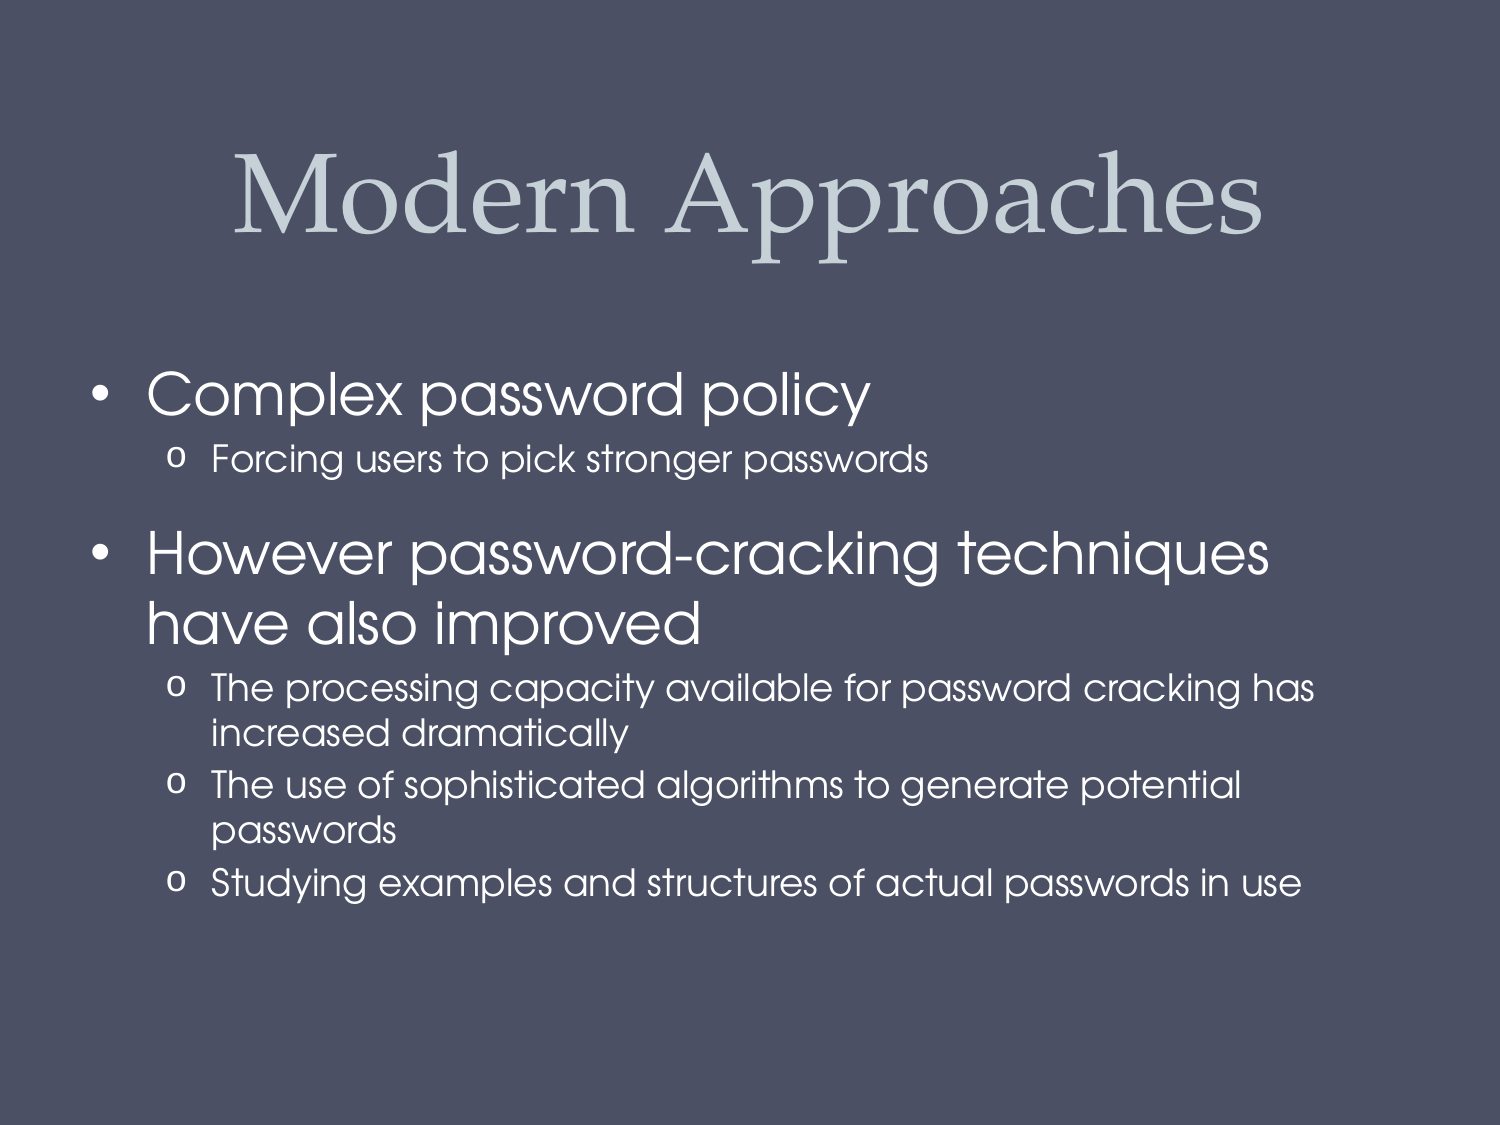

# Modern Approaches
Complex password policy
Forcing users to pick stronger passwords
However password-cracking techniques have also improved
The processing capacity available for password cracking has increased dramatically
The use of sophisticated algorithms to generate potential passwords
Studying examples and structures of actual passwords in use